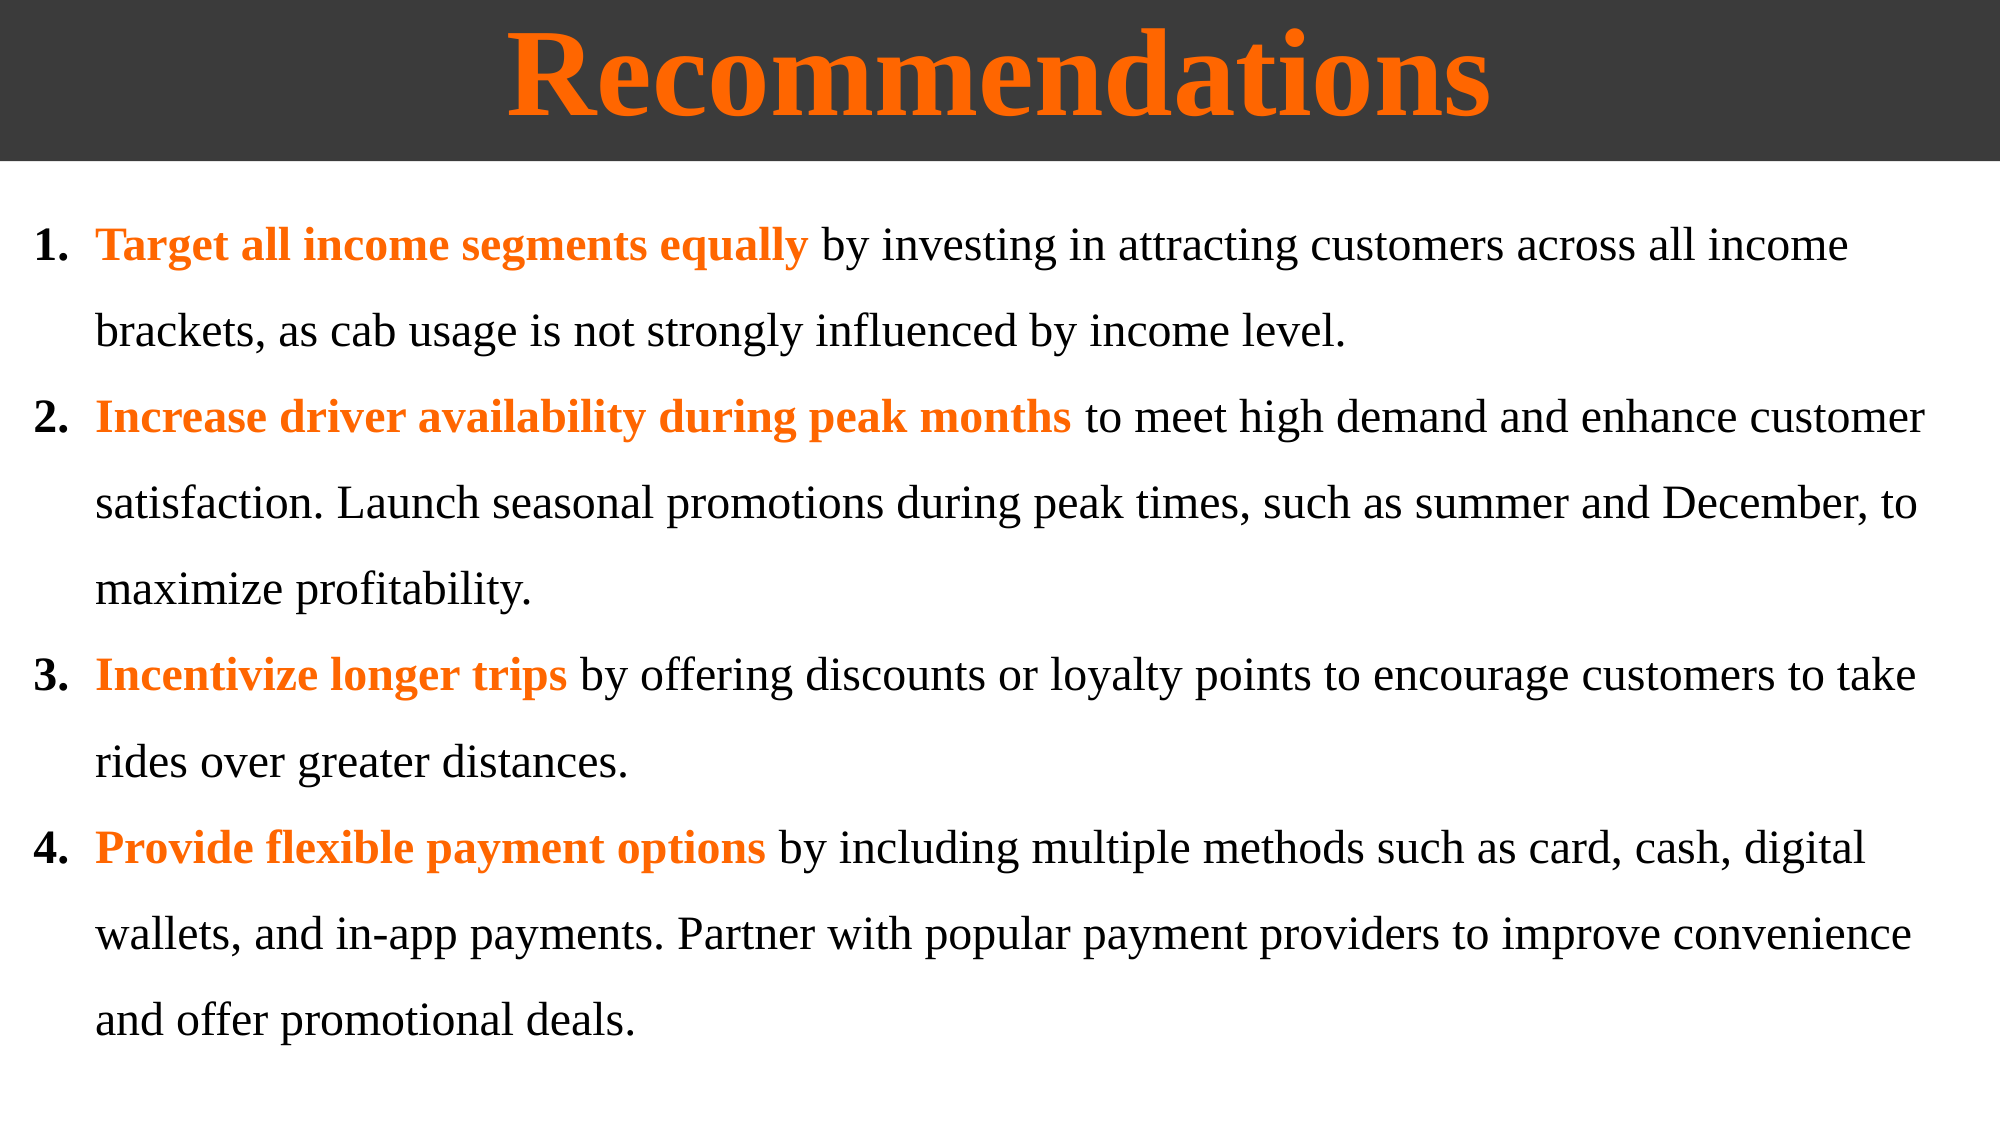

# Recommendations
Target all income segments equally by investing in attracting customers across all income brackets, as cab usage is not strongly influenced by income level.
Increase driver availability during peak months to meet high demand and enhance customer satisfaction. Launch seasonal promotions during peak times, such as summer and December, to maximize profitability.
Incentivize longer trips by offering discounts or loyalty points to encourage customers to take rides over greater distances.
Provide flexible payment options by including multiple methods such as card, cash, digital wallets, and in-app payments. Partner with popular payment providers to improve convenience and offer promotional deals.